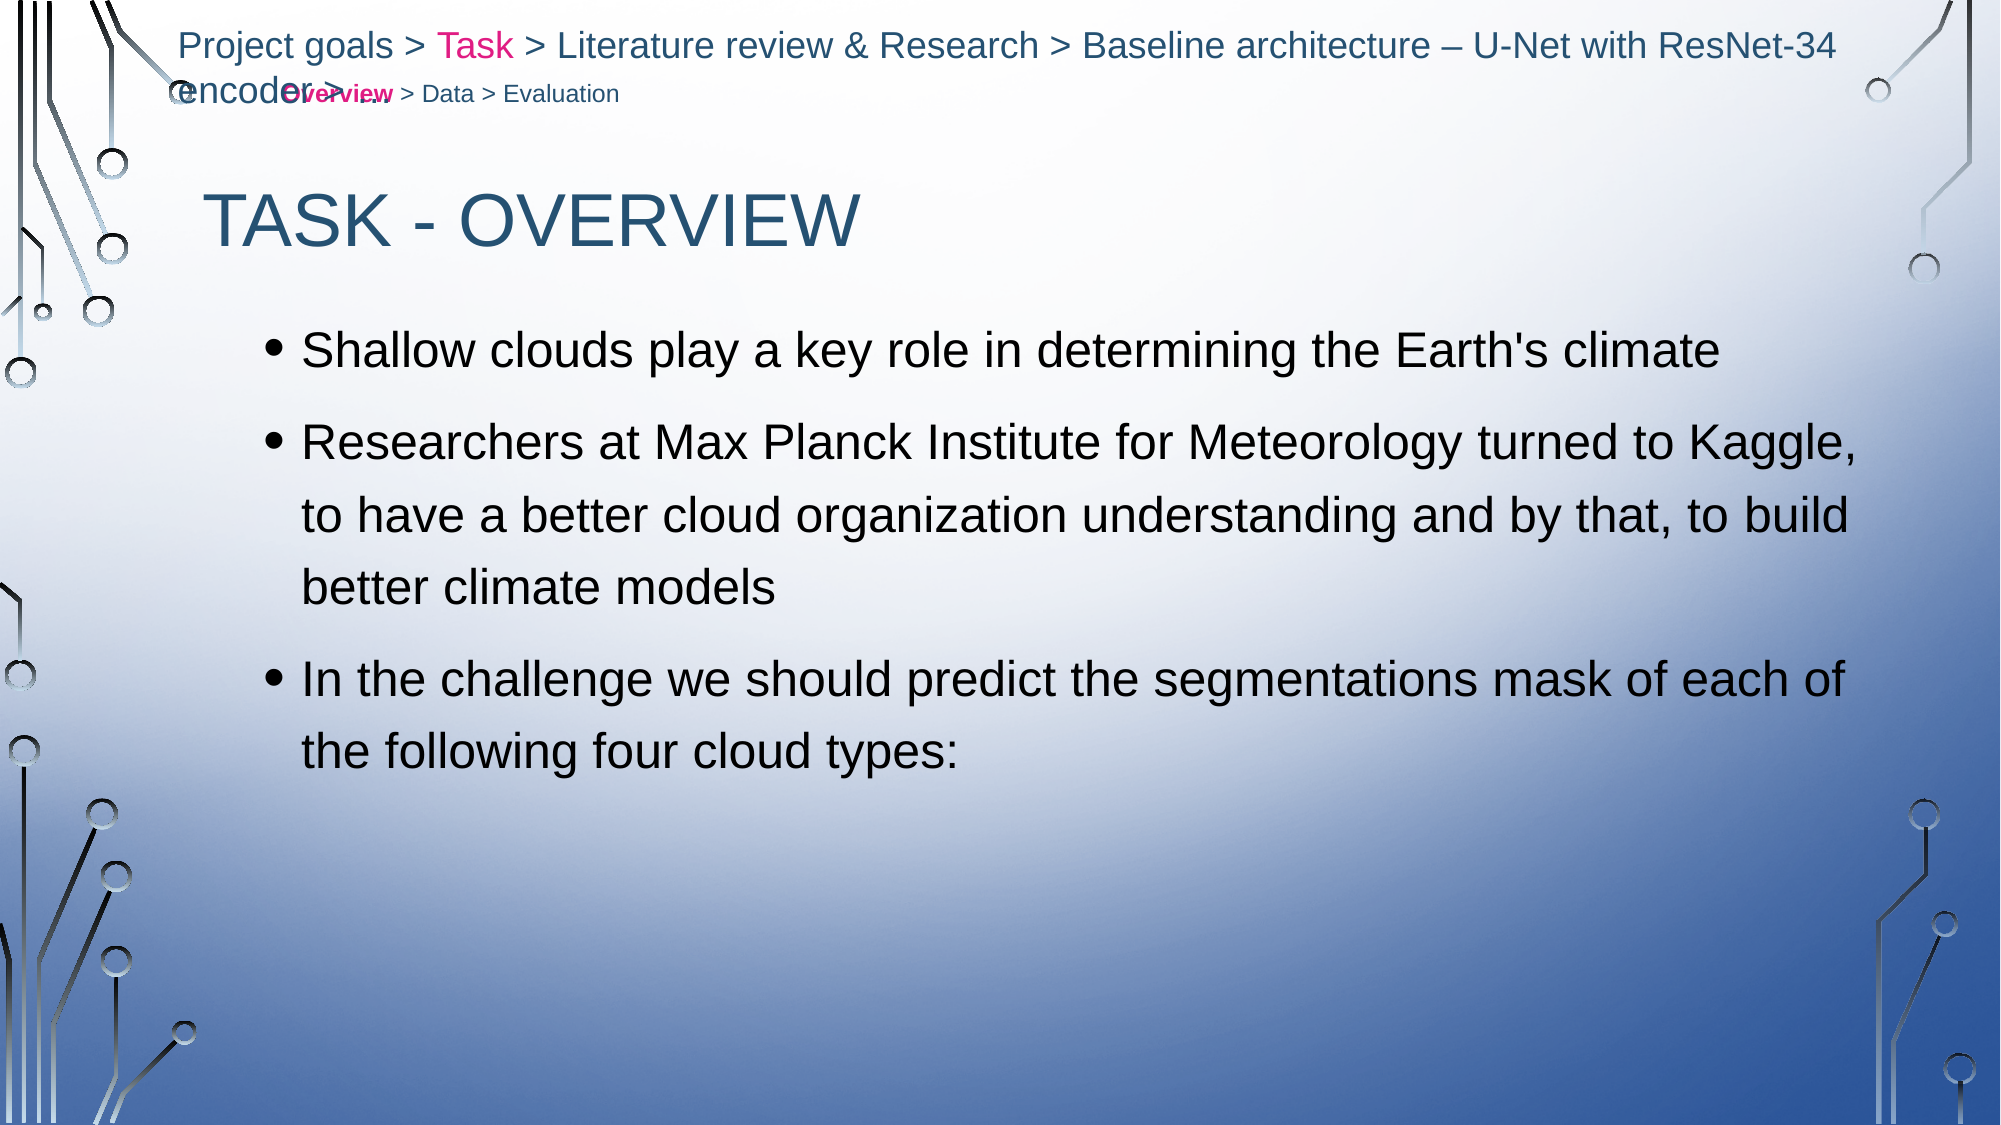

Project goals > Task > Literature review & Research > Baseline architecture – U-Net with ResNet-34 encoder > …
Overview > Data > Evaluation
# Task - Overview
Shallow clouds play a key role in determining the Earth's climate
Researchers at Max Planck Institute for Meteorology turned to Kaggle, to have a better cloud organization understanding and by that, to build better climate models
In the challenge we should predict the segmentations mask of each of the following four cloud types: